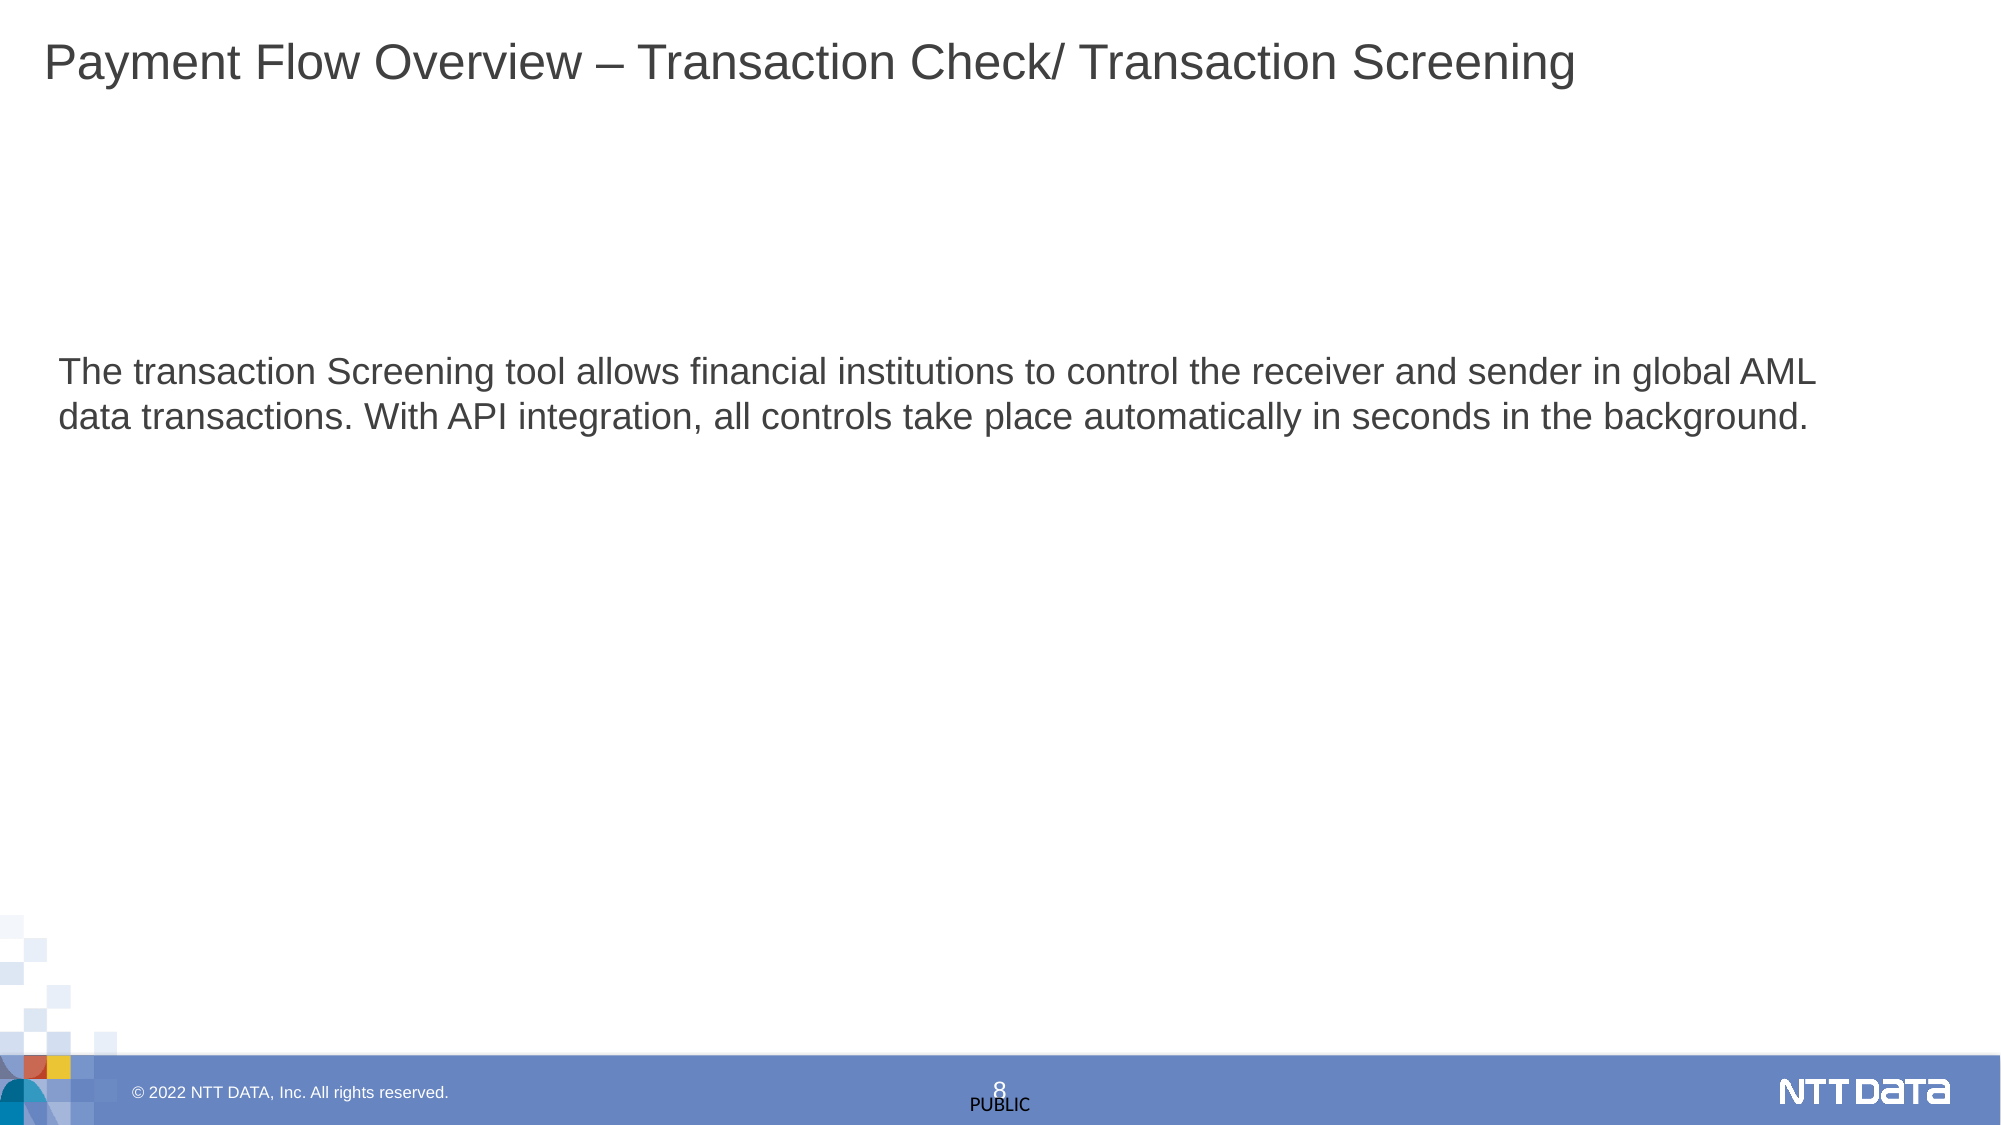

# Payment Flow Overview – Transaction Check/ Transaction Screening
The transaction Screening tool allows financial institutions to control the receiver and sender in global AML data transactions. With API integration, all controls take place automatically in seconds in the background.